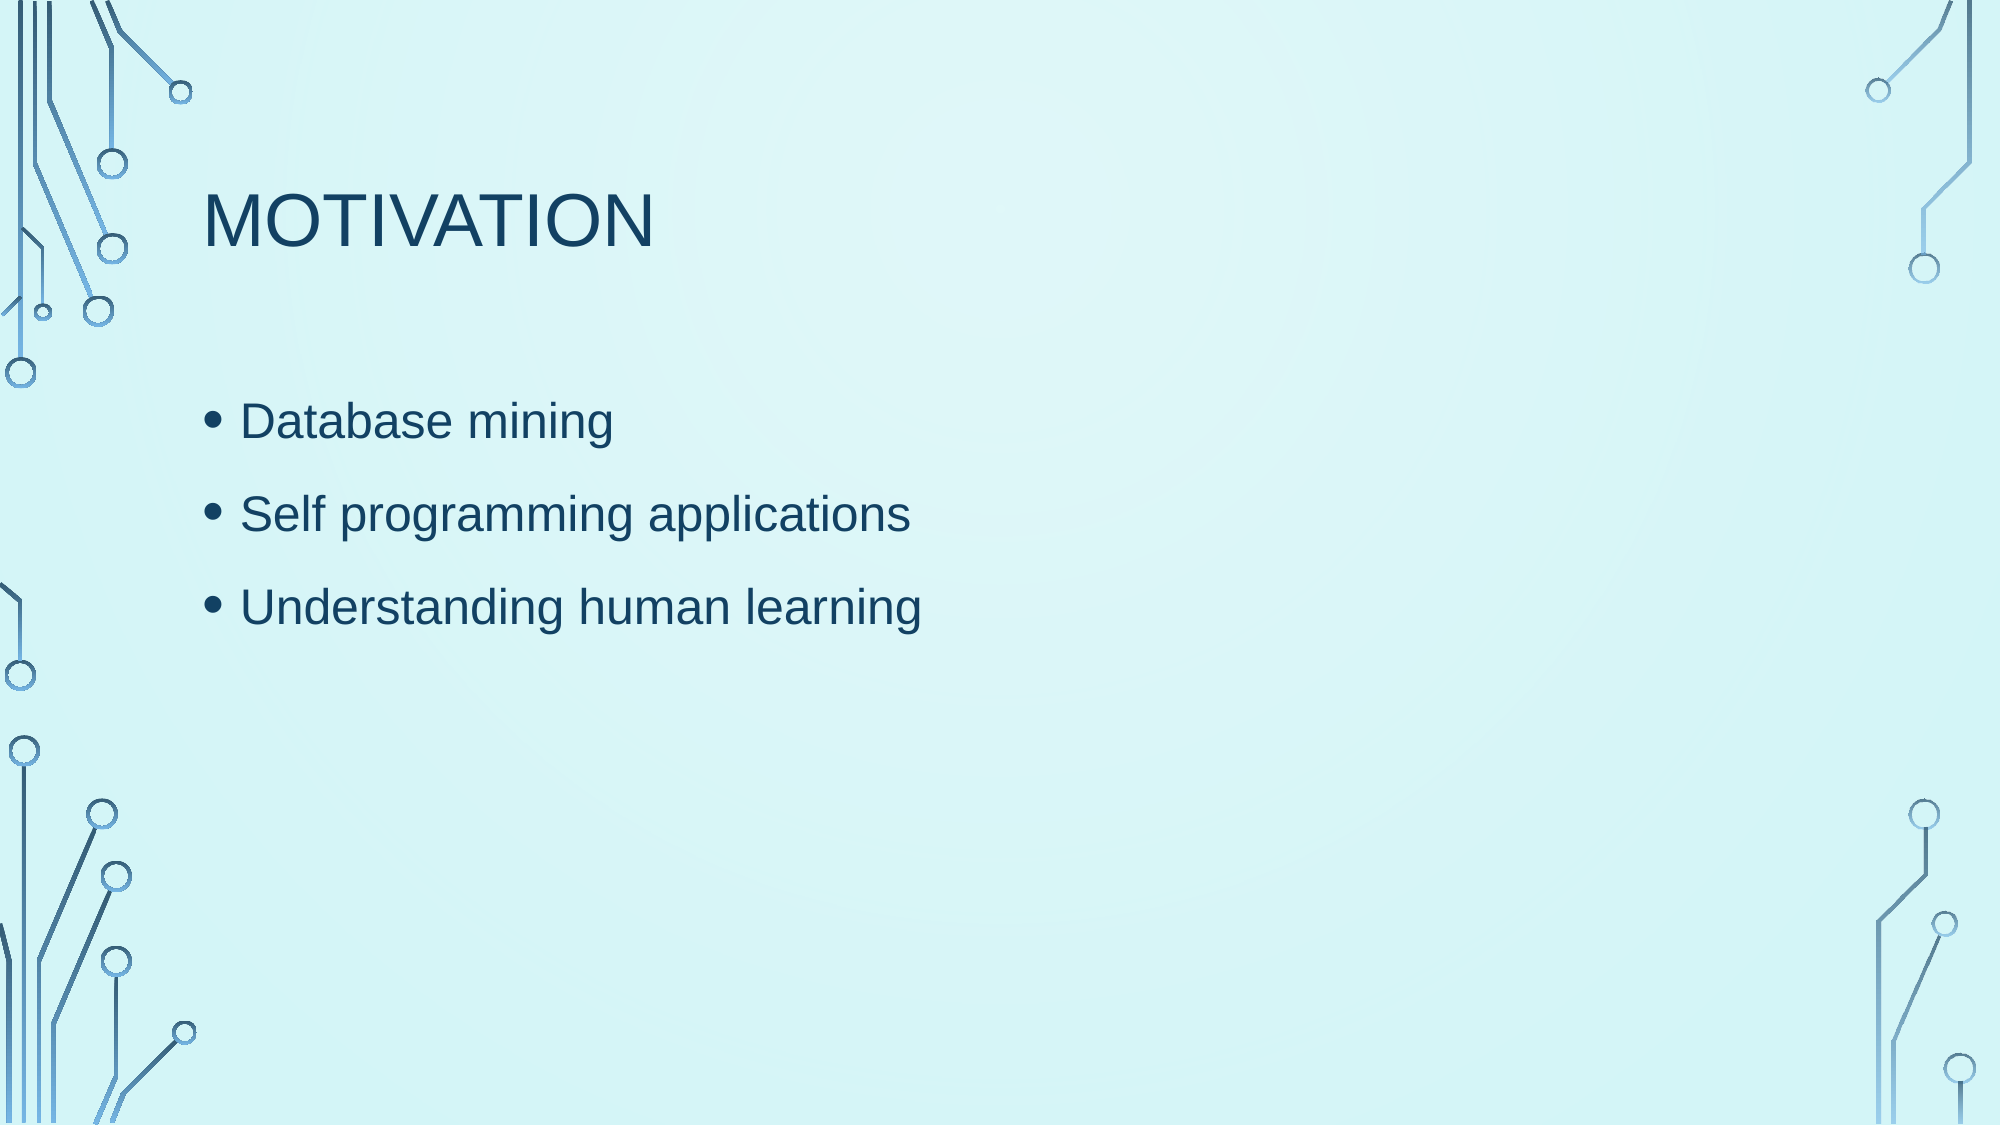

# Motivation
Database mining
Self programming applications
Understanding human learning